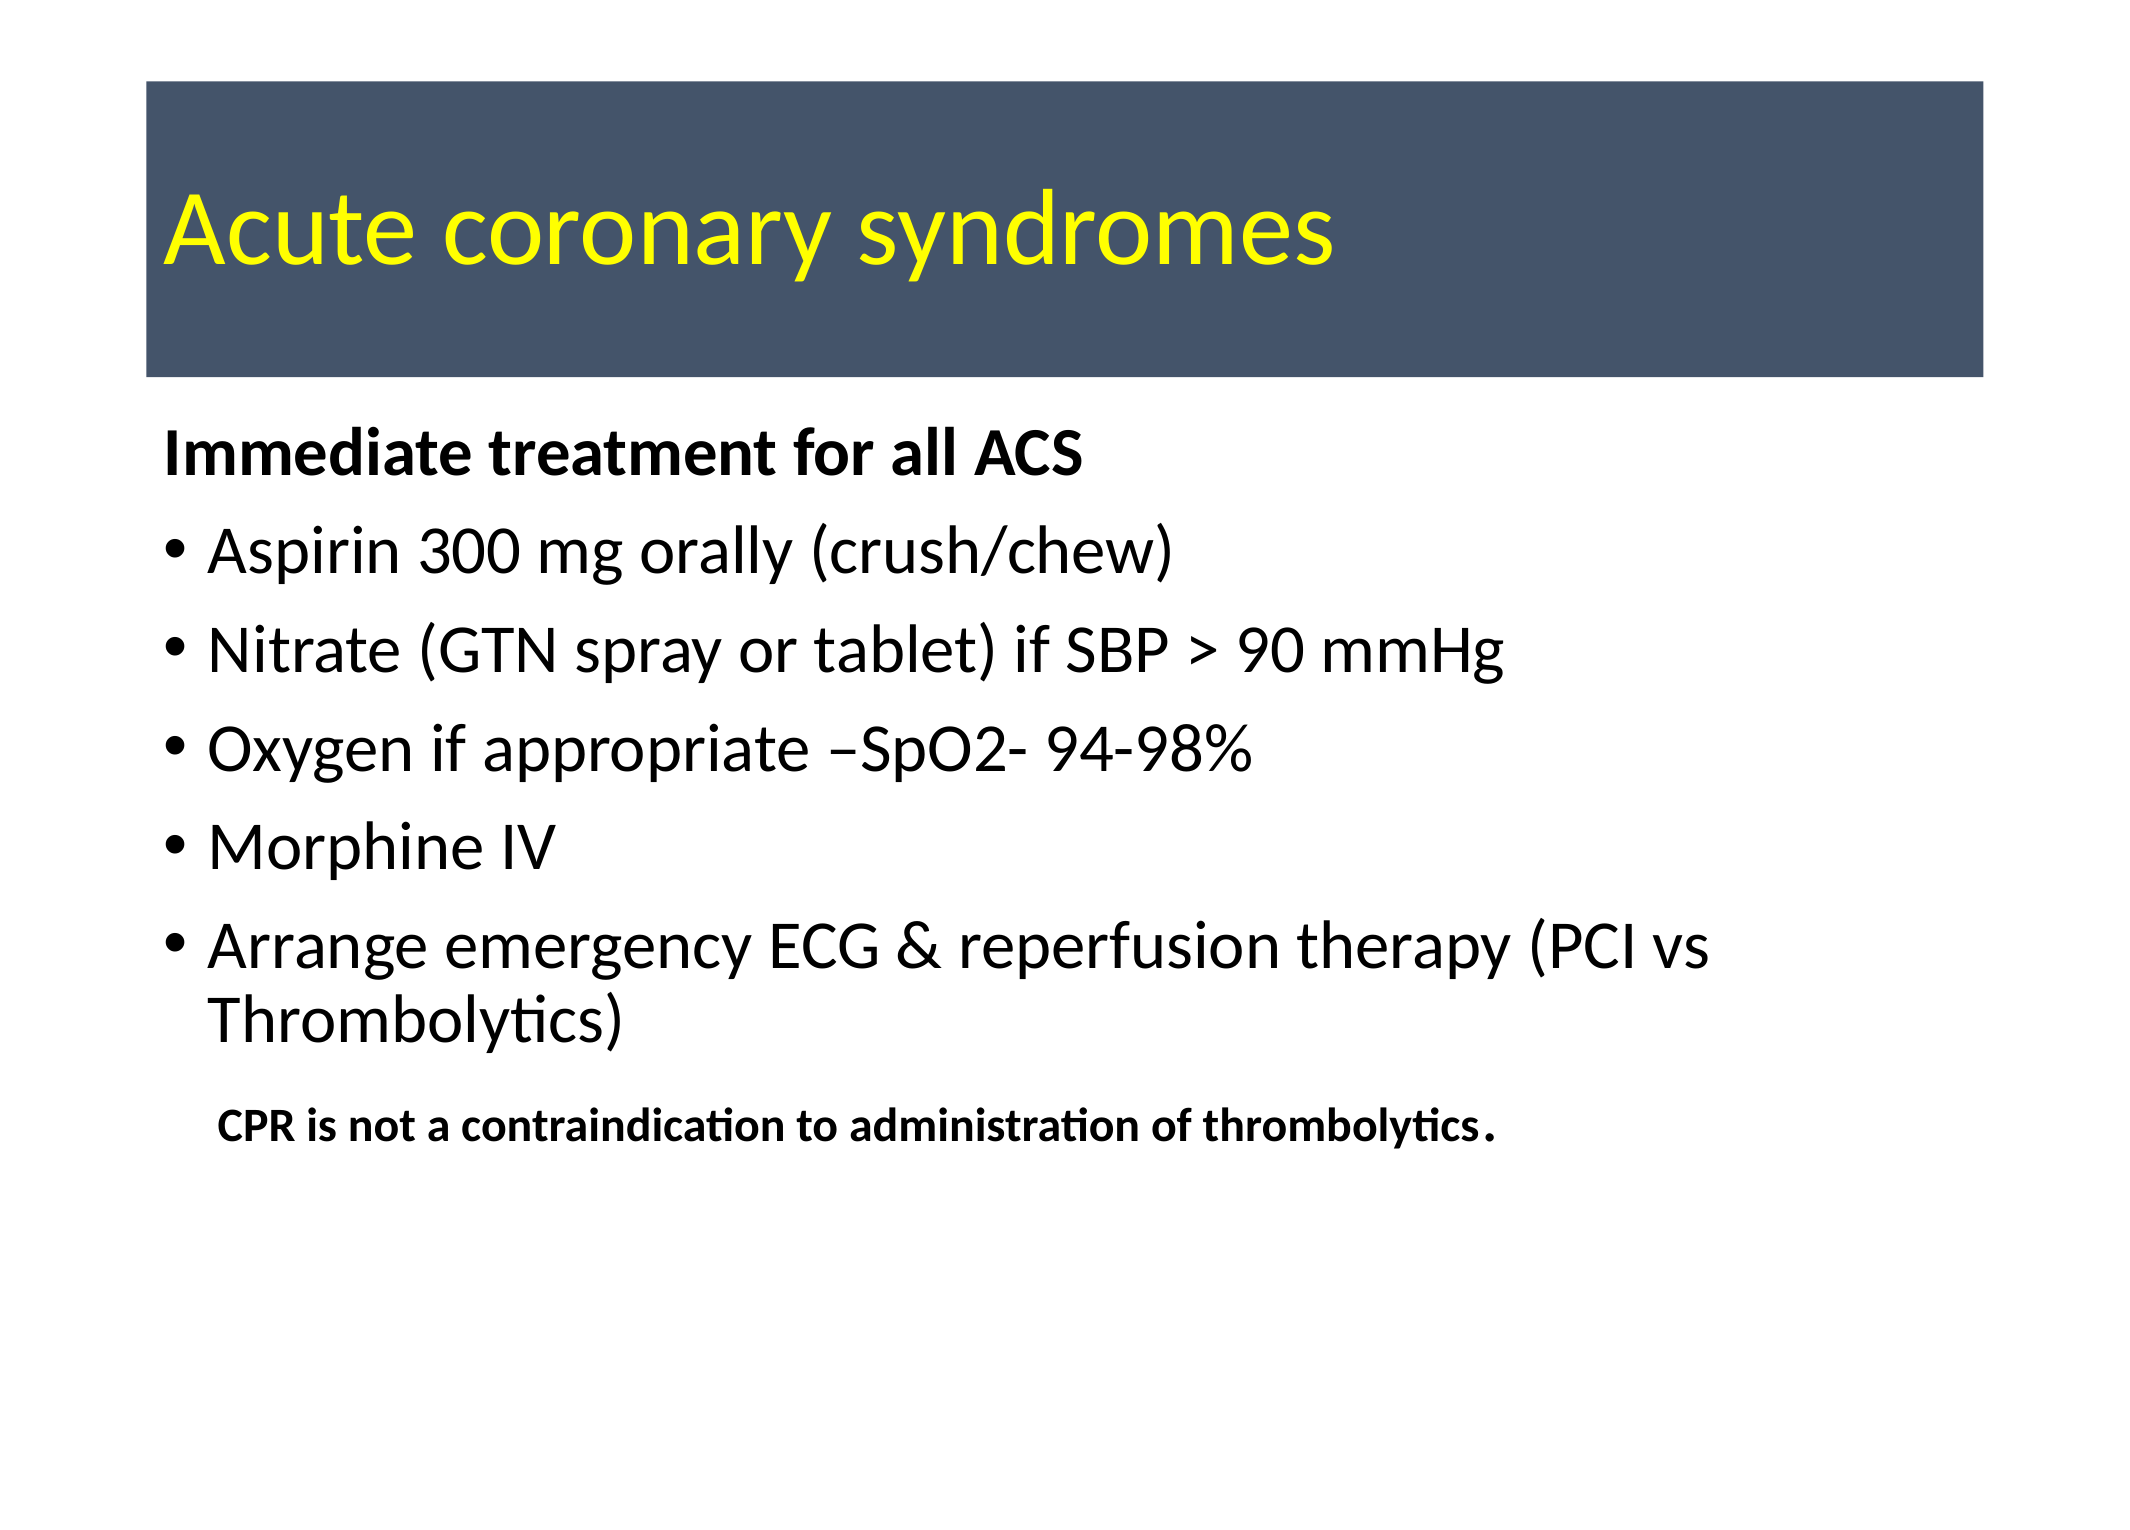

# Acute coronary syndromes
Immediate treatment for all ACS
Aspirin 300 mg orally (crush/chew)
Nitrate (GTN spray or tablet) if SBP > 90 mmHg
Oxygen if appropriate –SpO2- 94-98%
Morphine IV
Arrange emergency ECG & reperfusion therapy (PCI vs Thrombolytics)
     CPR is not a contraindication to administration of thrombolytics.